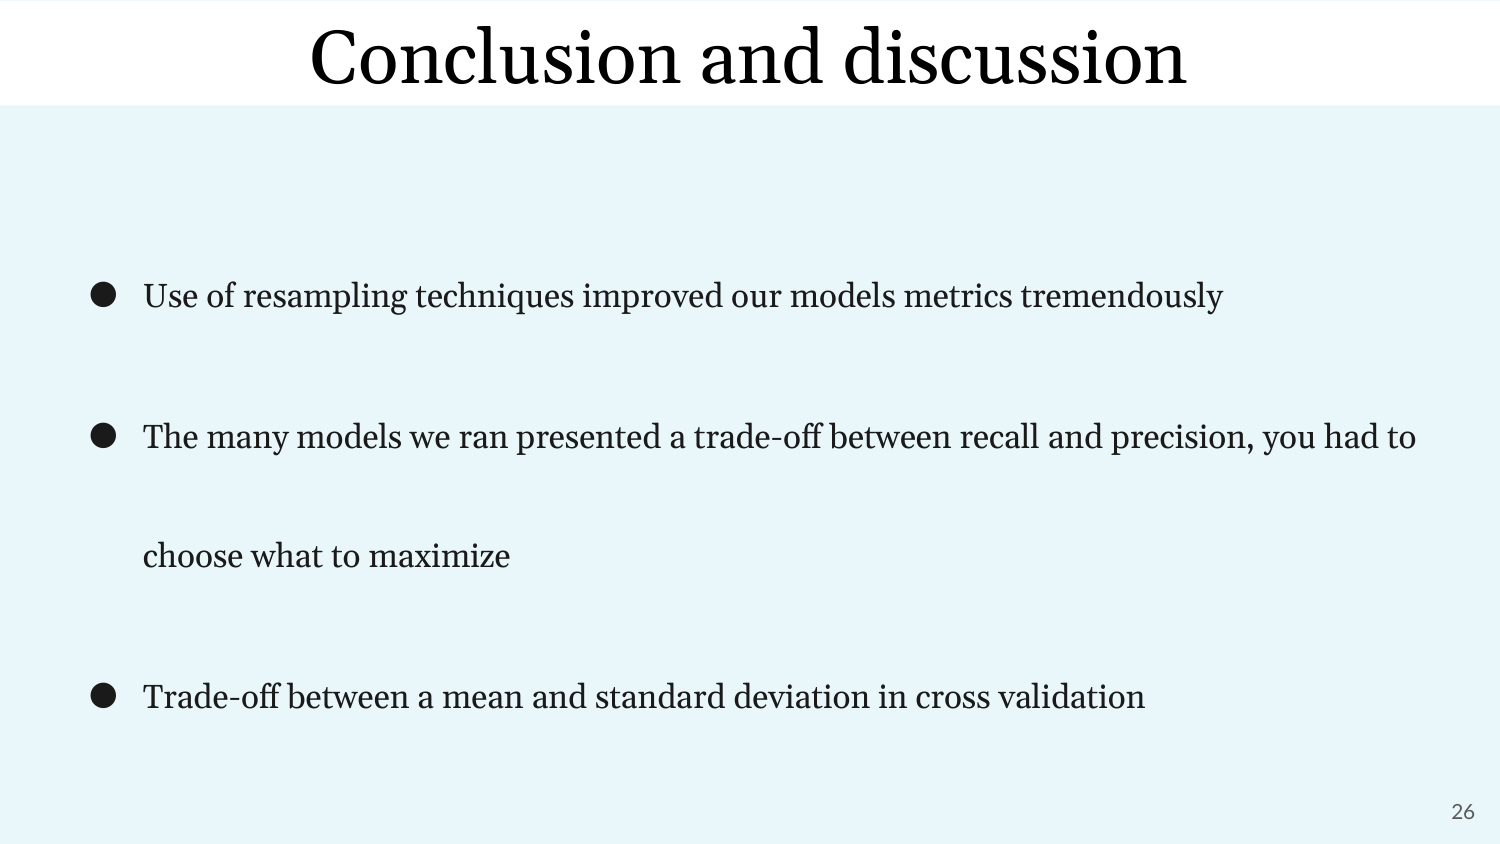

Conclusion and discussion
Use of resampling techniques improved our models metrics tremendously
The many models we ran presented a trade-off between recall and precision, you had to choose what to maximize
Trade-off between a mean and standard deviation in cross validation
26